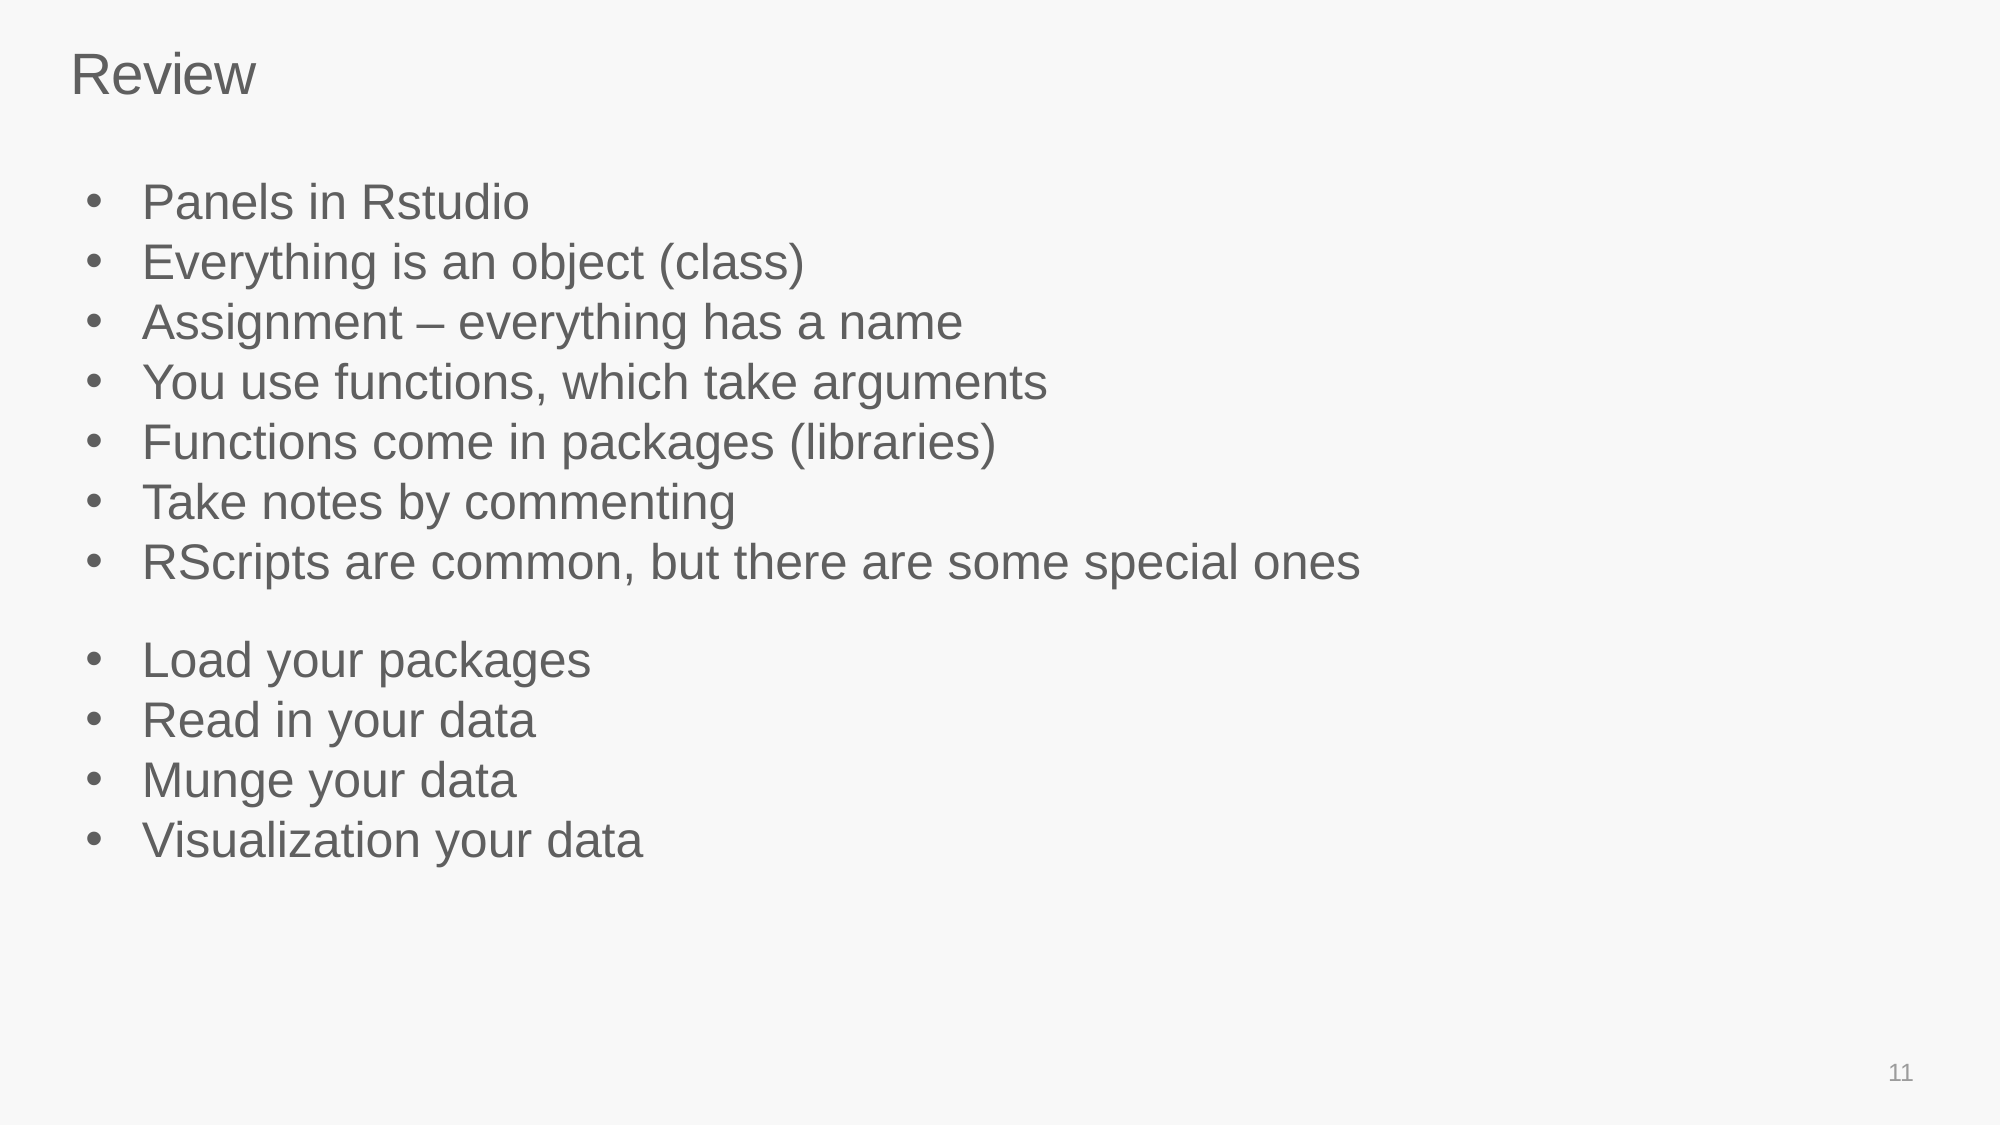

# Review
Panels in Rstudio
Everything is an object (class)
Assignment – everything has a name
You use functions, which take arguments
Functions come in packages (libraries)
Take notes by commenting
RScripts are common, but there are some special ones
Load your packages
Read in your data
Munge your data
Visualization your data
11